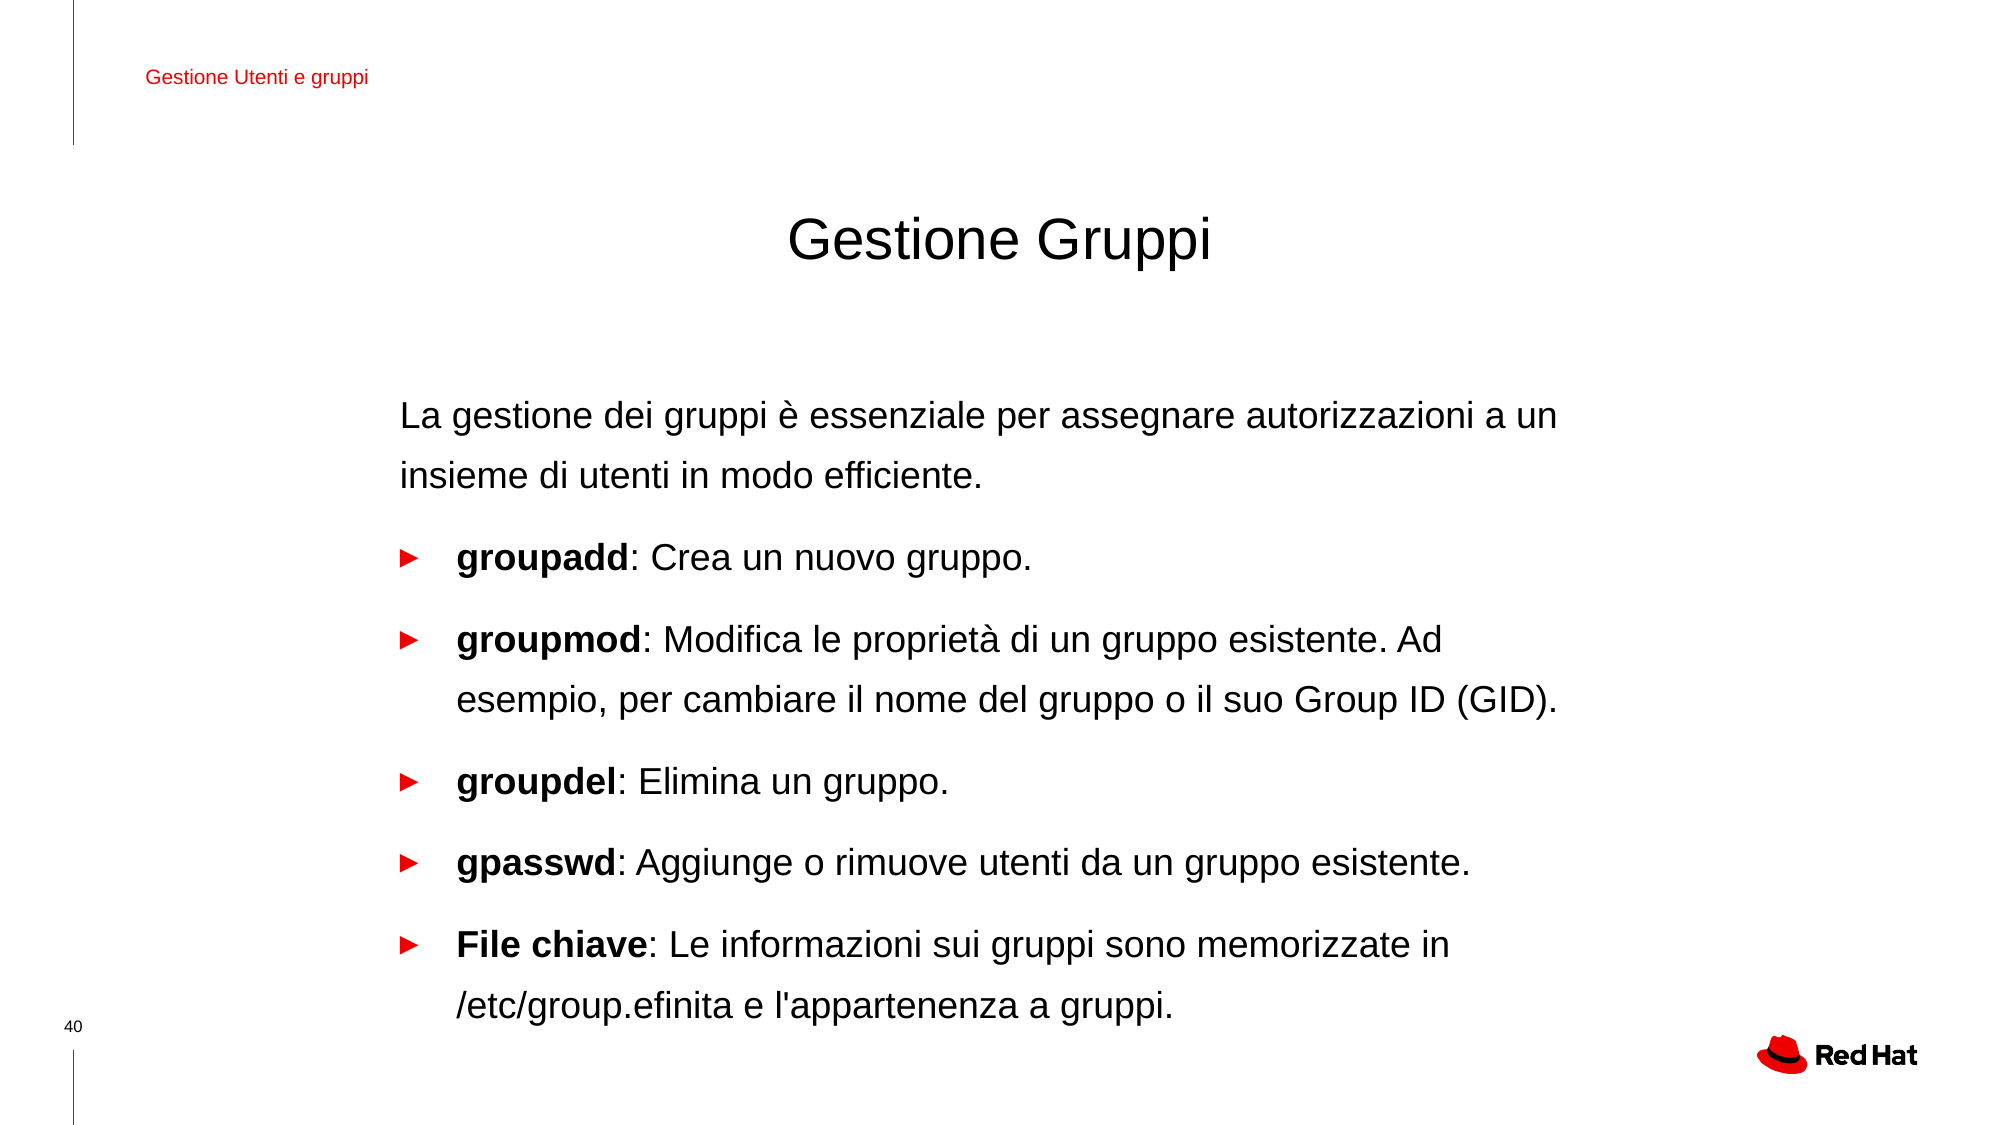

Gestione Utenti e gruppi
# Gestione Gruppi
La gestione dei gruppi è essenziale per assegnare autorizzazioni a un insieme di utenti in modo efficiente.
groupadd: Crea un nuovo gruppo.
groupmod: Modifica le proprietà di un gruppo esistente. Ad esempio, per cambiare il nome del gruppo o il suo Group ID (GID).
groupdel: Elimina un gruppo.
gpasswd: Aggiunge o rimuove utenti da un gruppo esistente.
File chiave: Le informazioni sui gruppi sono memorizzate in /etc/group.efinita e l'appartenenza a gruppi.

40